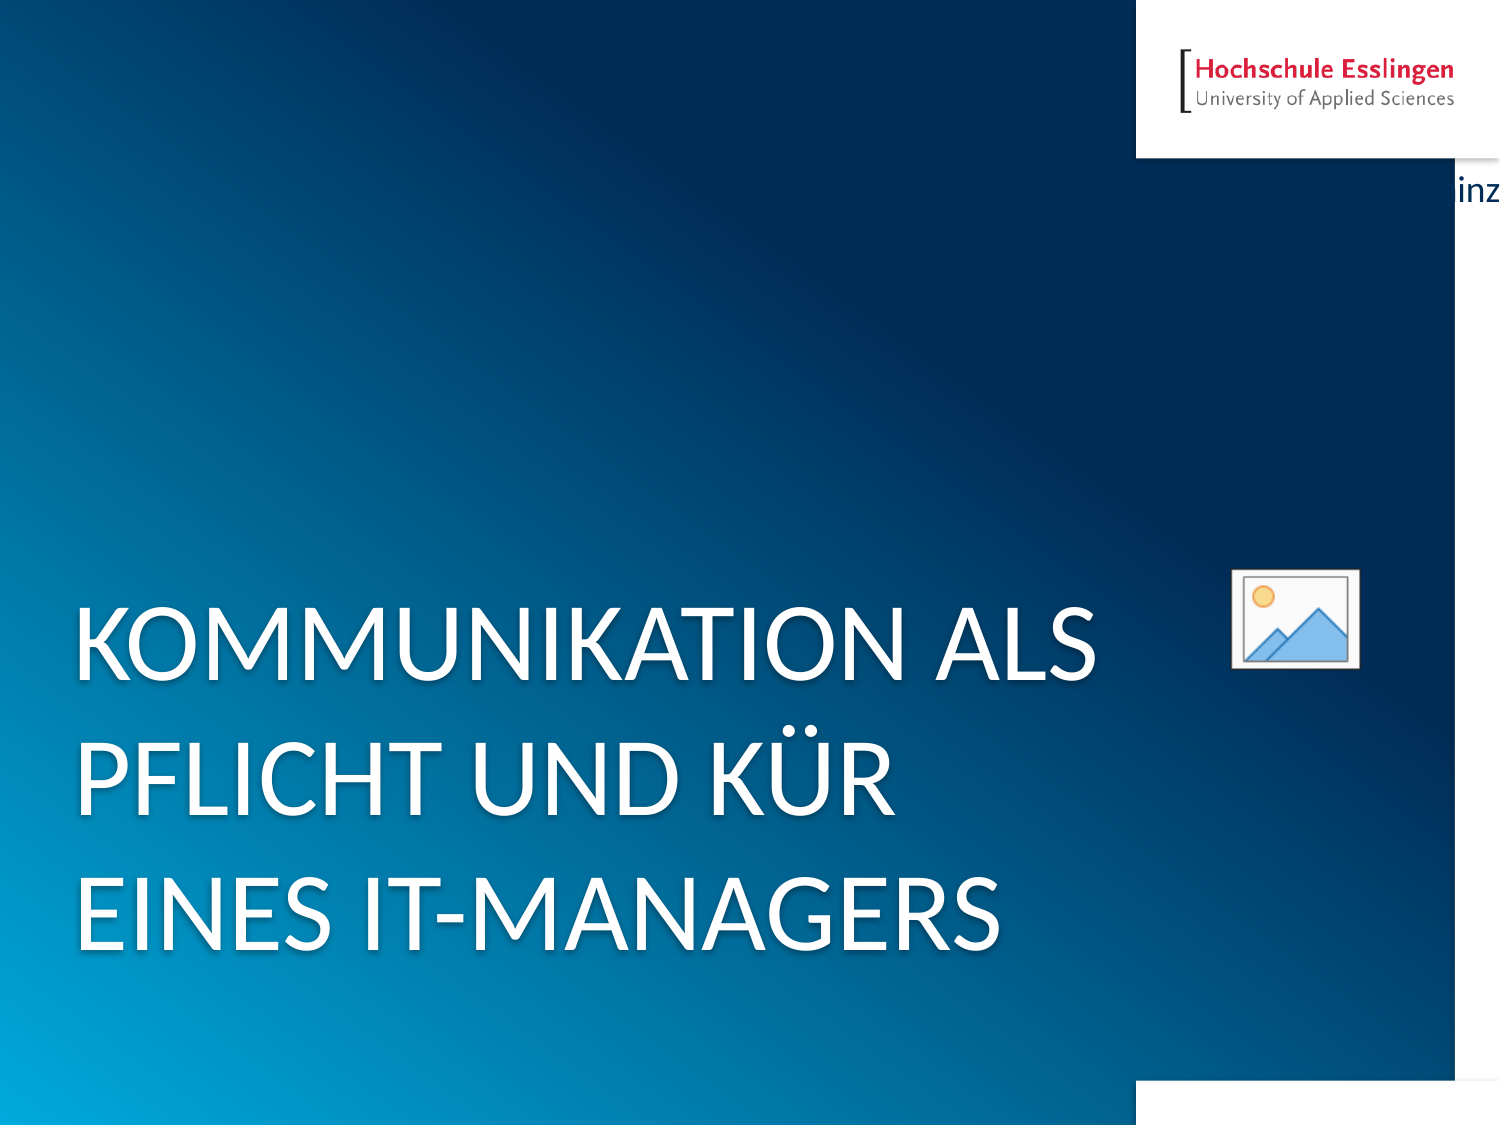

Kommunikation als Pflicht und kür eines it-managers